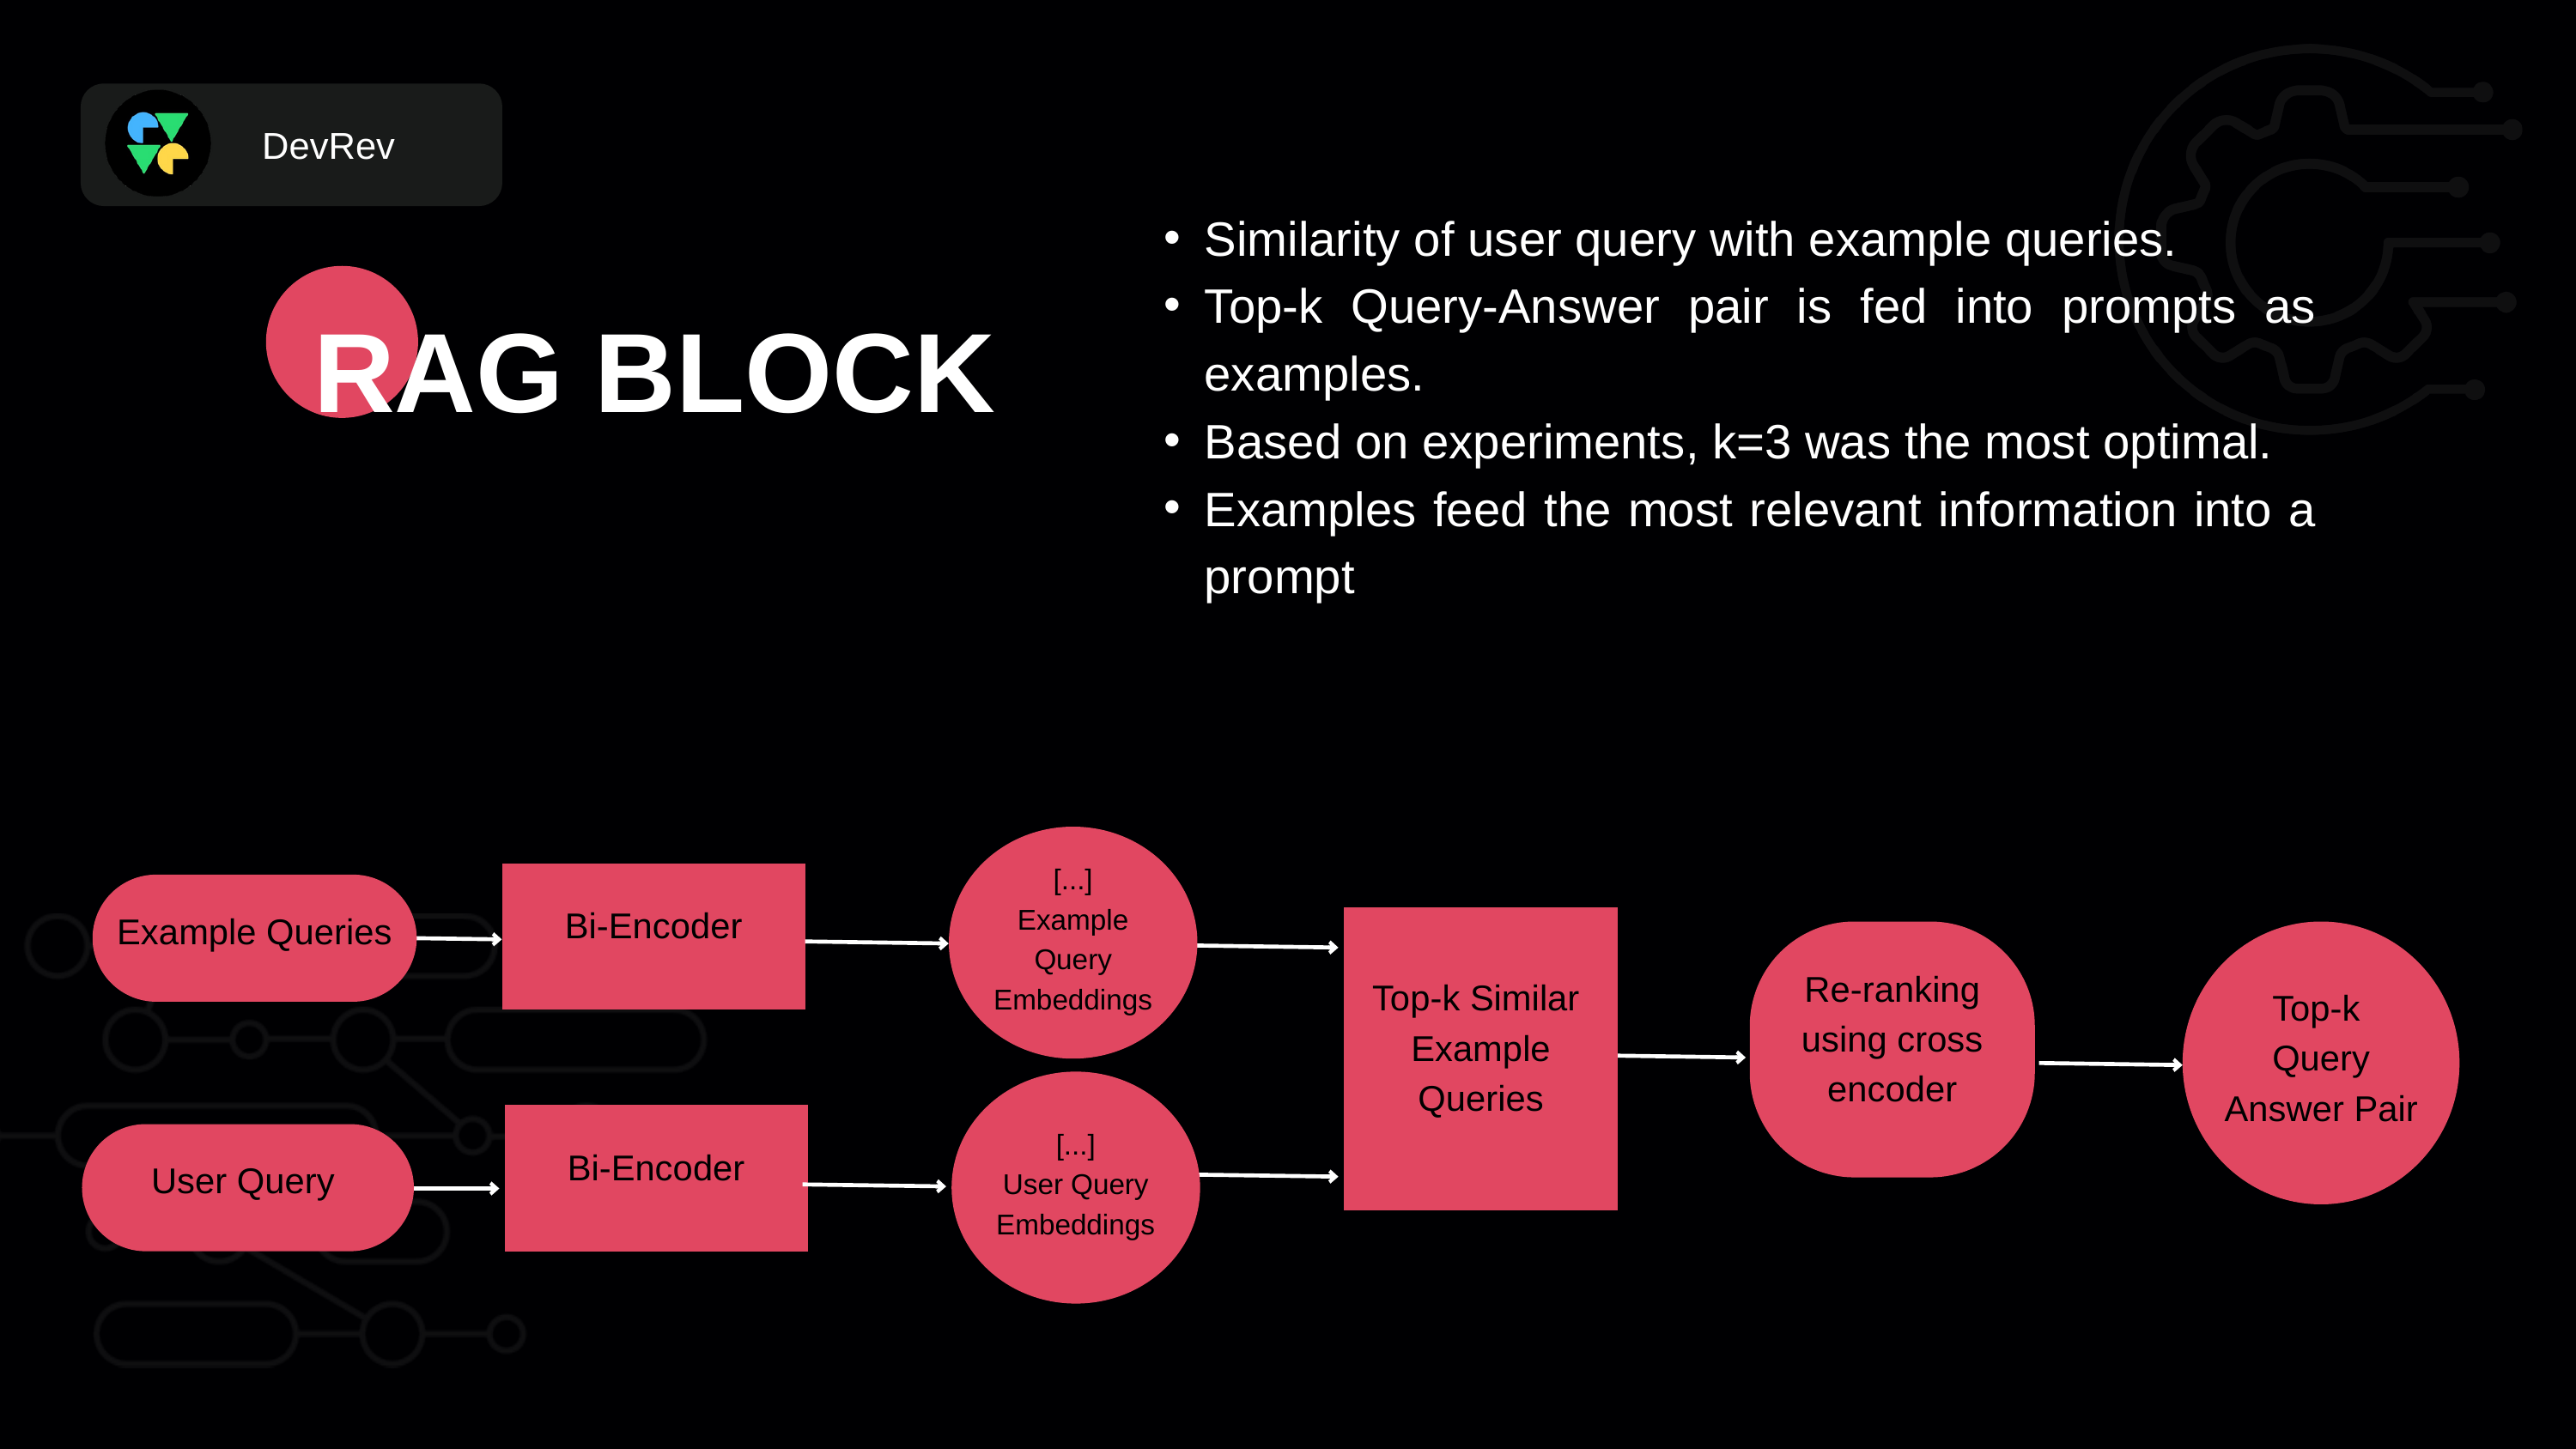

DevRev
Similarity of user query with example queries.
Top-k Query-Answer pair is fed into prompts as examples.
Based on experiments, k=3 was the most optimal.
Examples feed the most relevant information into a prompt

RAG BLOCK

[...]
Example Query Embeddings
Bi-Encoder

Example Queries

Top-k Similar
Example Queries

Re-ranking using cross encoder

Top-k
Query Answer Pair

[...]
User Query Embeddings
Bi-Encoder

User Query